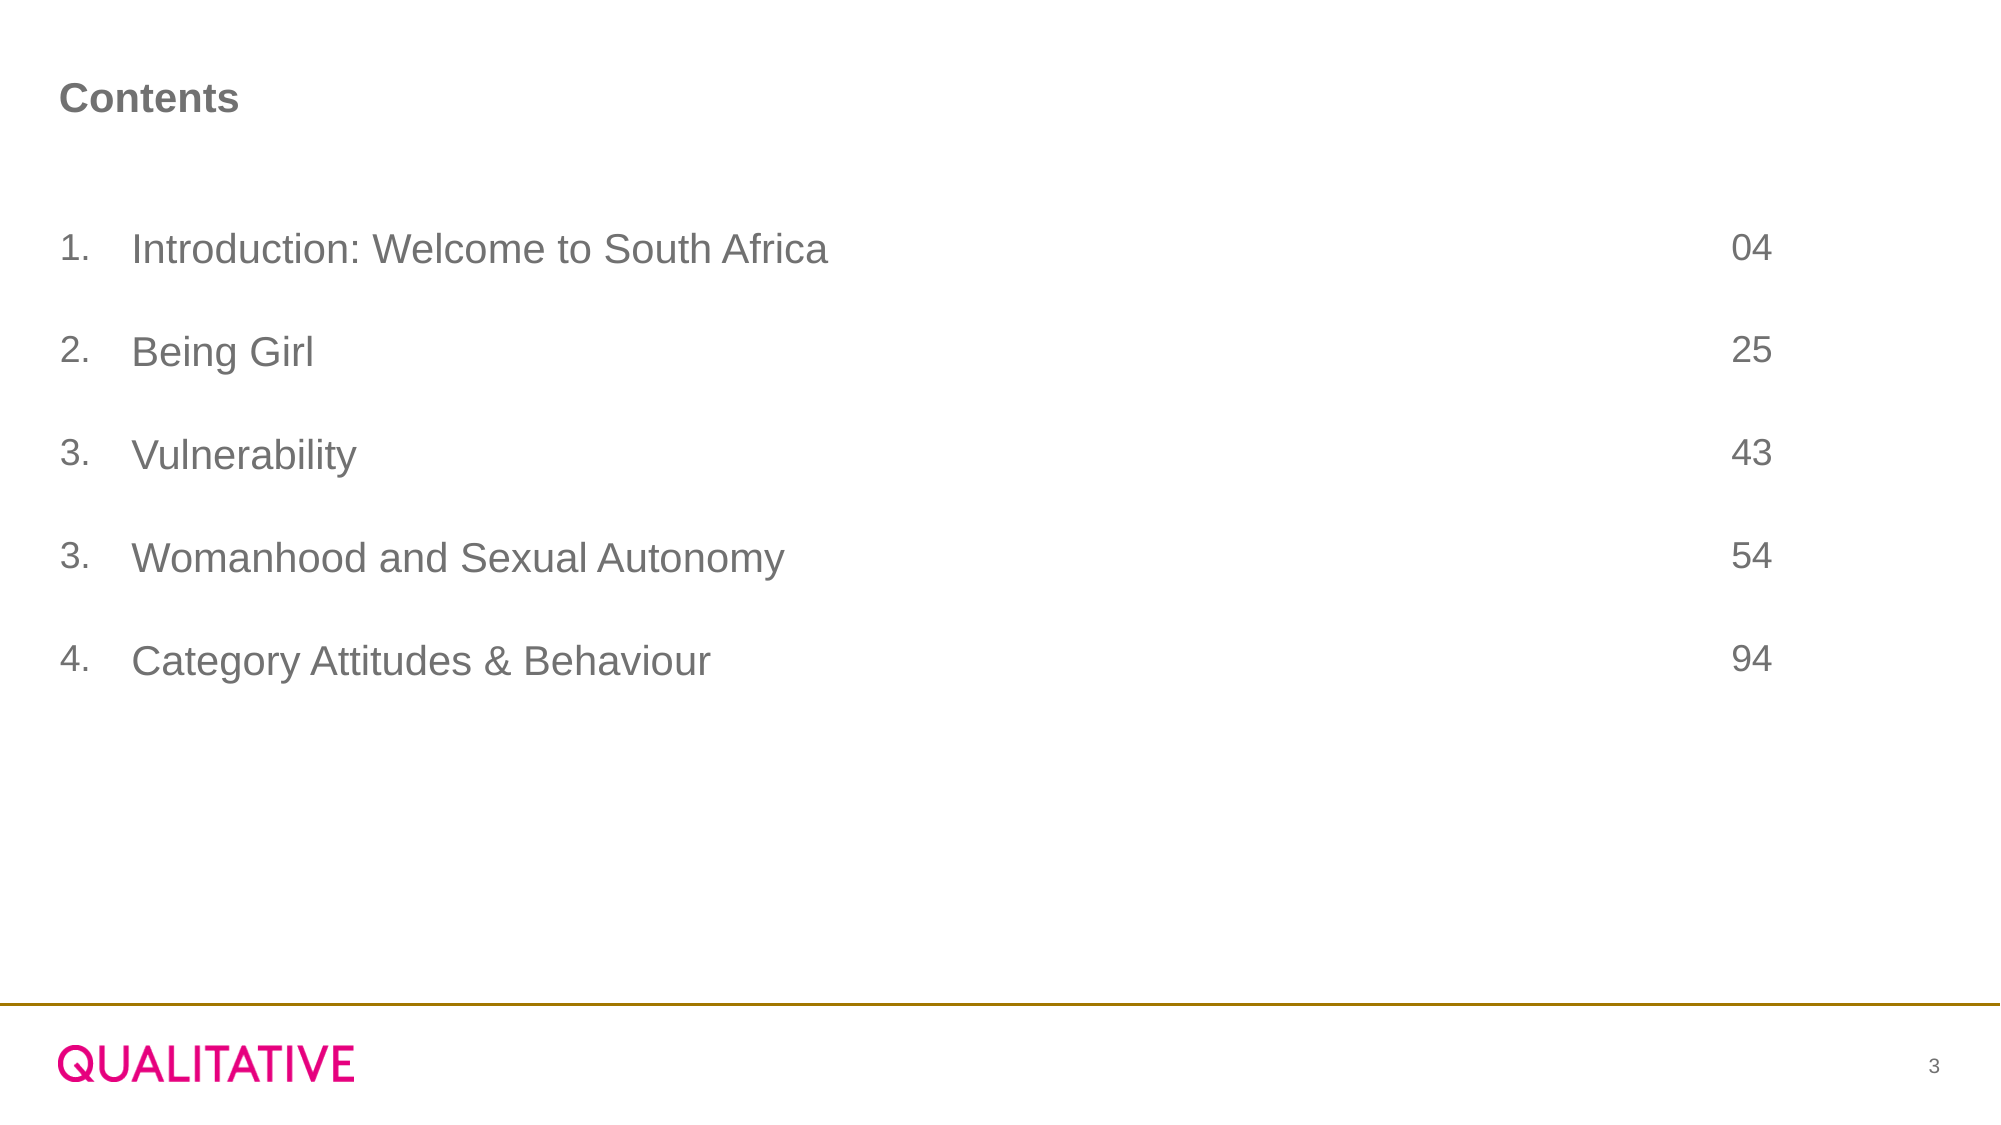

# Contents
| 1. | Introduction: Welcome to South Africa | 04 |
| --- | --- | --- |
| 2. | Being Girl | 25 |
| 3. | Vulnerability | 43 |
| 3. | Womanhood and Sexual Autonomy | 54 |
| 4. | Category Attitudes & Behaviour | 94 |

3